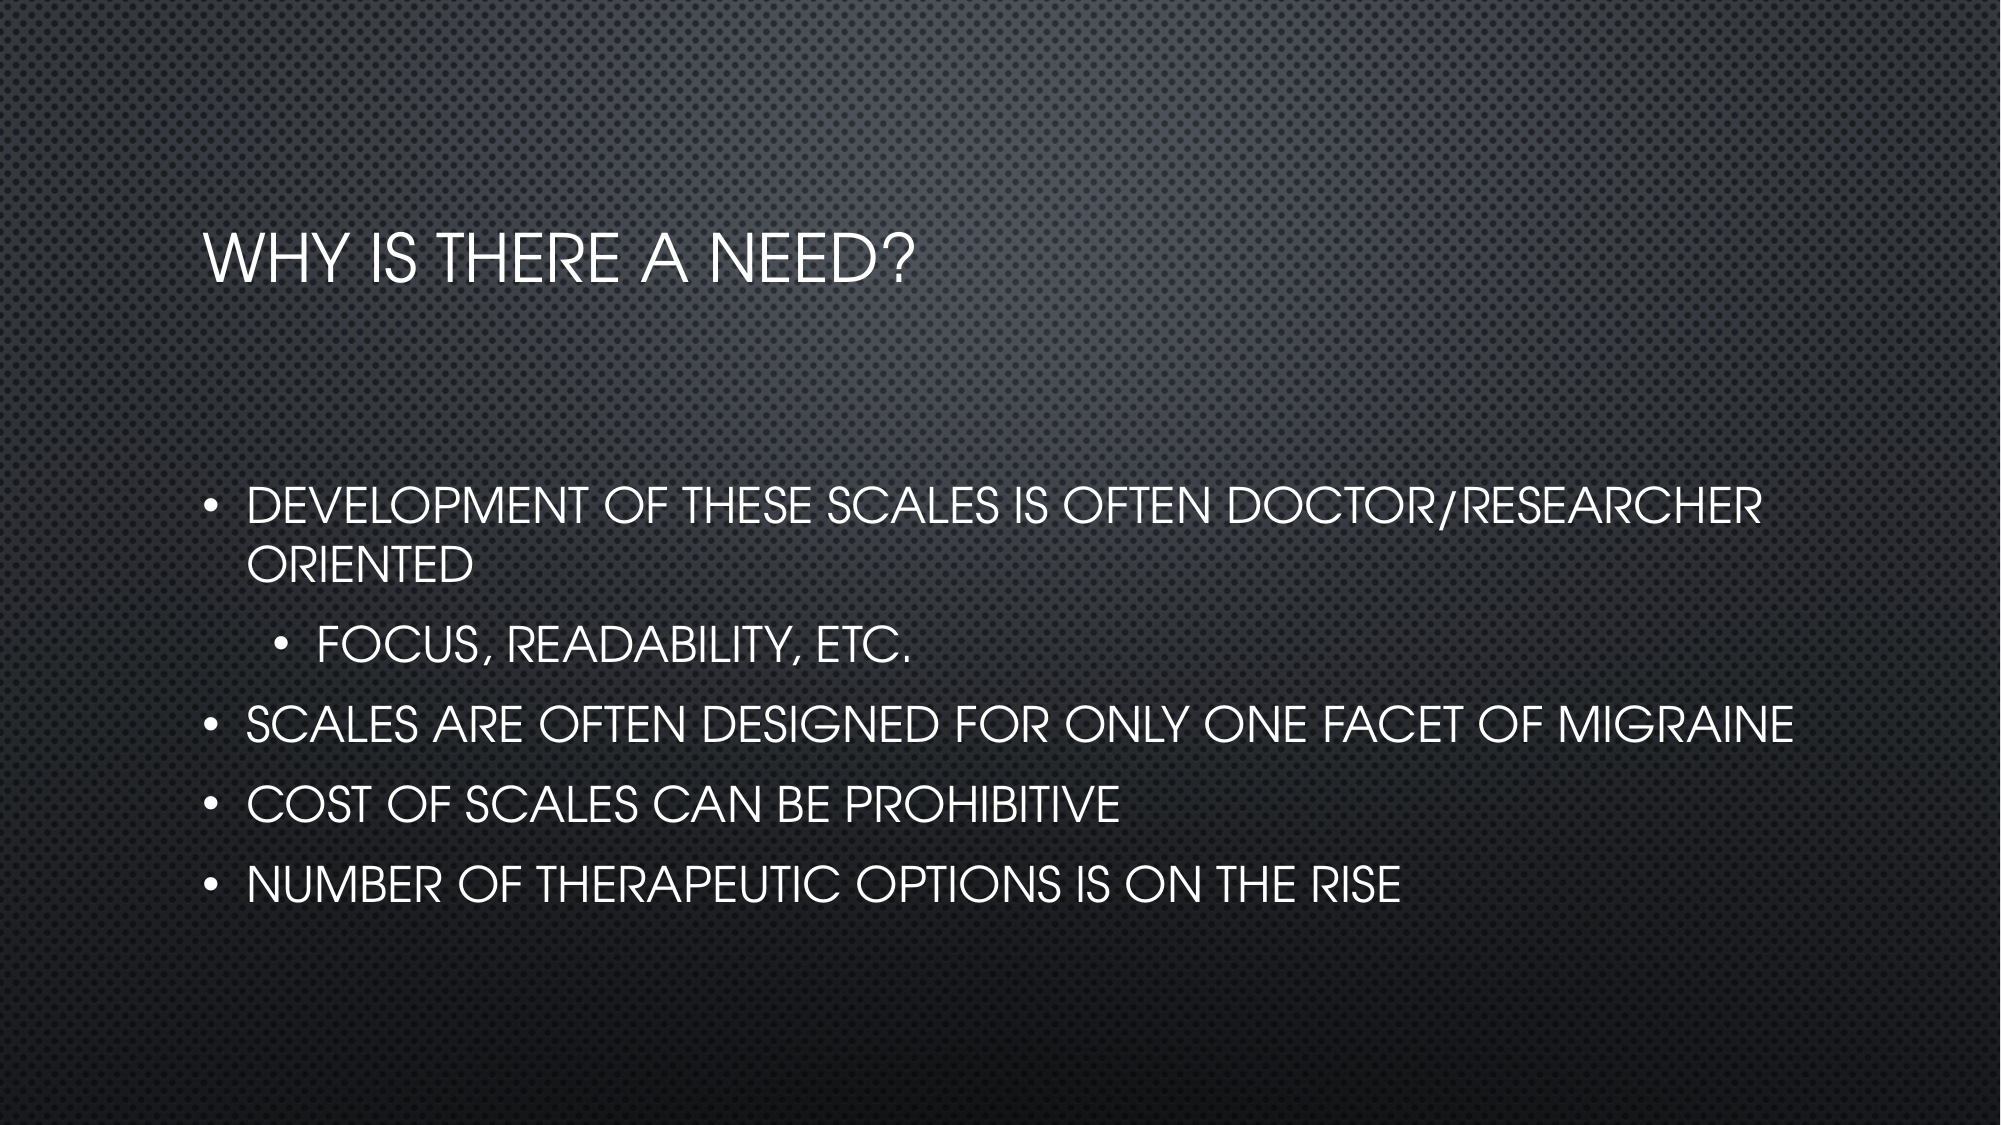

# Why is there a need?
Development of these scales is often Doctor/Researcher oriented
Focus, Readability, etc.
Scales are often designed for only one facet of Migraine
Cost of Scales can be prohibitive
Number of Therapeutic options is on the rise